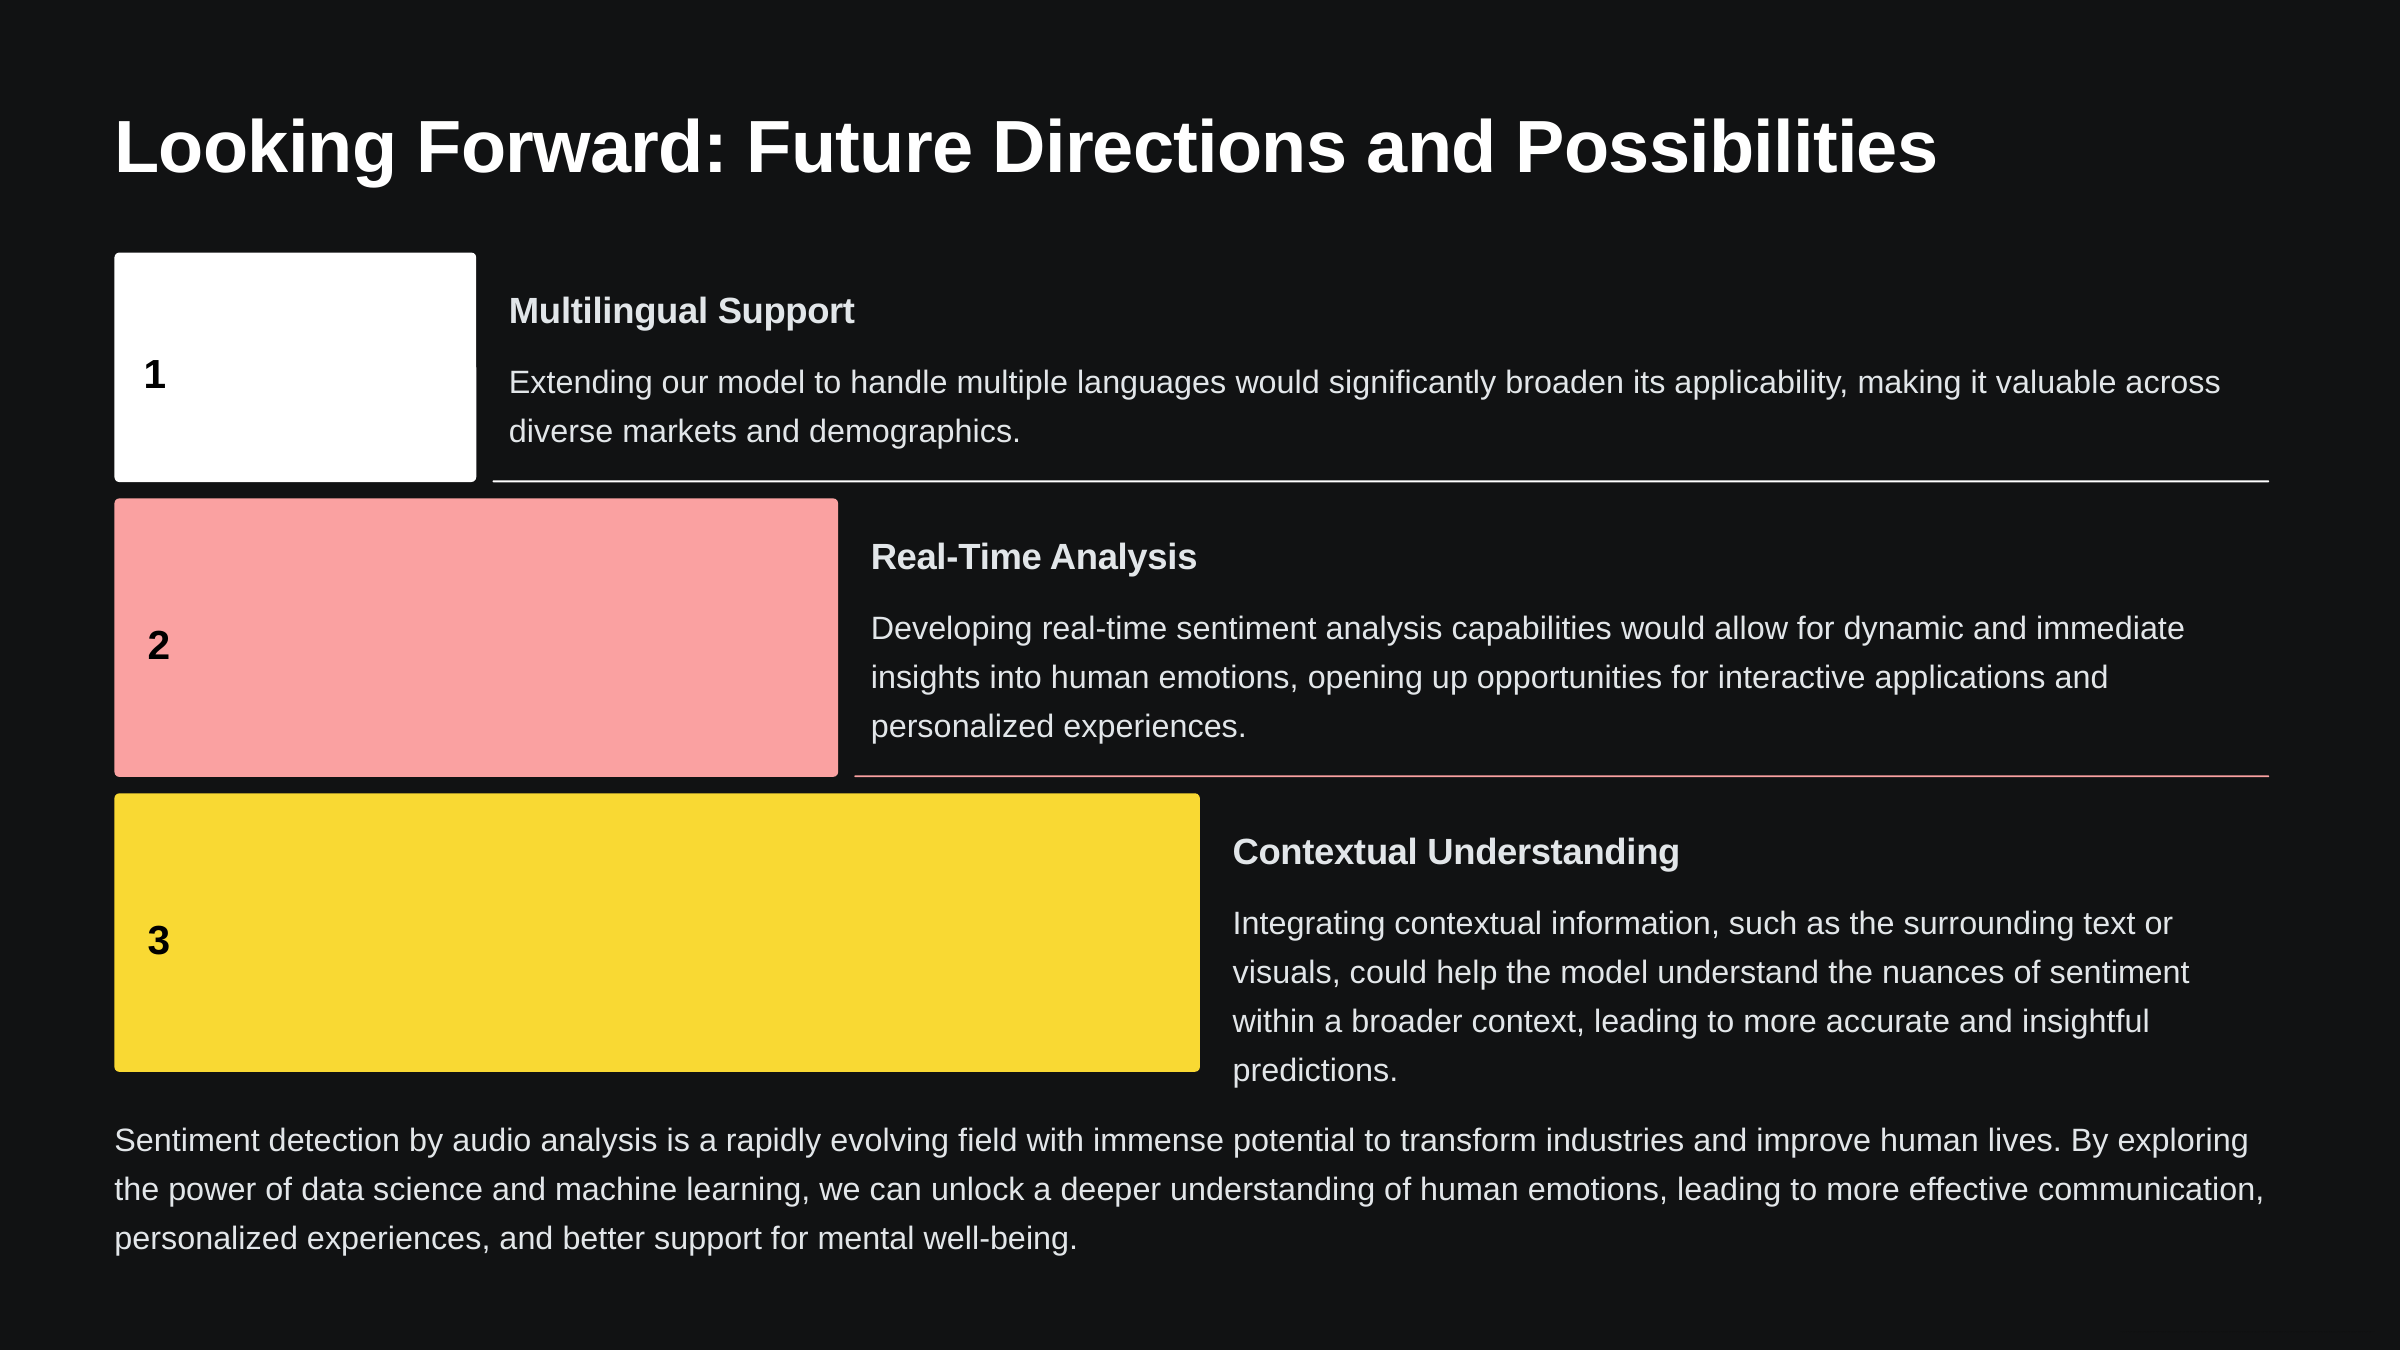

Looking Forward: Future Directions and Possibilities

Multilingual Support
1
Extending our model to handle multiple languages would significantly broaden its applicability, making it valuable across diverse markets and demographics.

Real-Time Analysis
Developing real-time sentiment analysis capabilities would allow for dynamic and immediate insights into human emotions, opening up opportunities for interactive applications and personalized experiences.
2

Contextual Understanding
Integrating contextual information, such as the surrounding text or visuals, could help the model understand the nuances of sentiment within a broader context, leading to more accurate and insightful predictions.
3
Sentiment detection by audio analysis is a rapidly evolving field with immense potential to transform industries and improve human lives. By exploring the power of data science and machine learning, we can unlock a deeper understanding of human emotions, leading to more effective communication, personalized experiences, and better support for mental well-being.